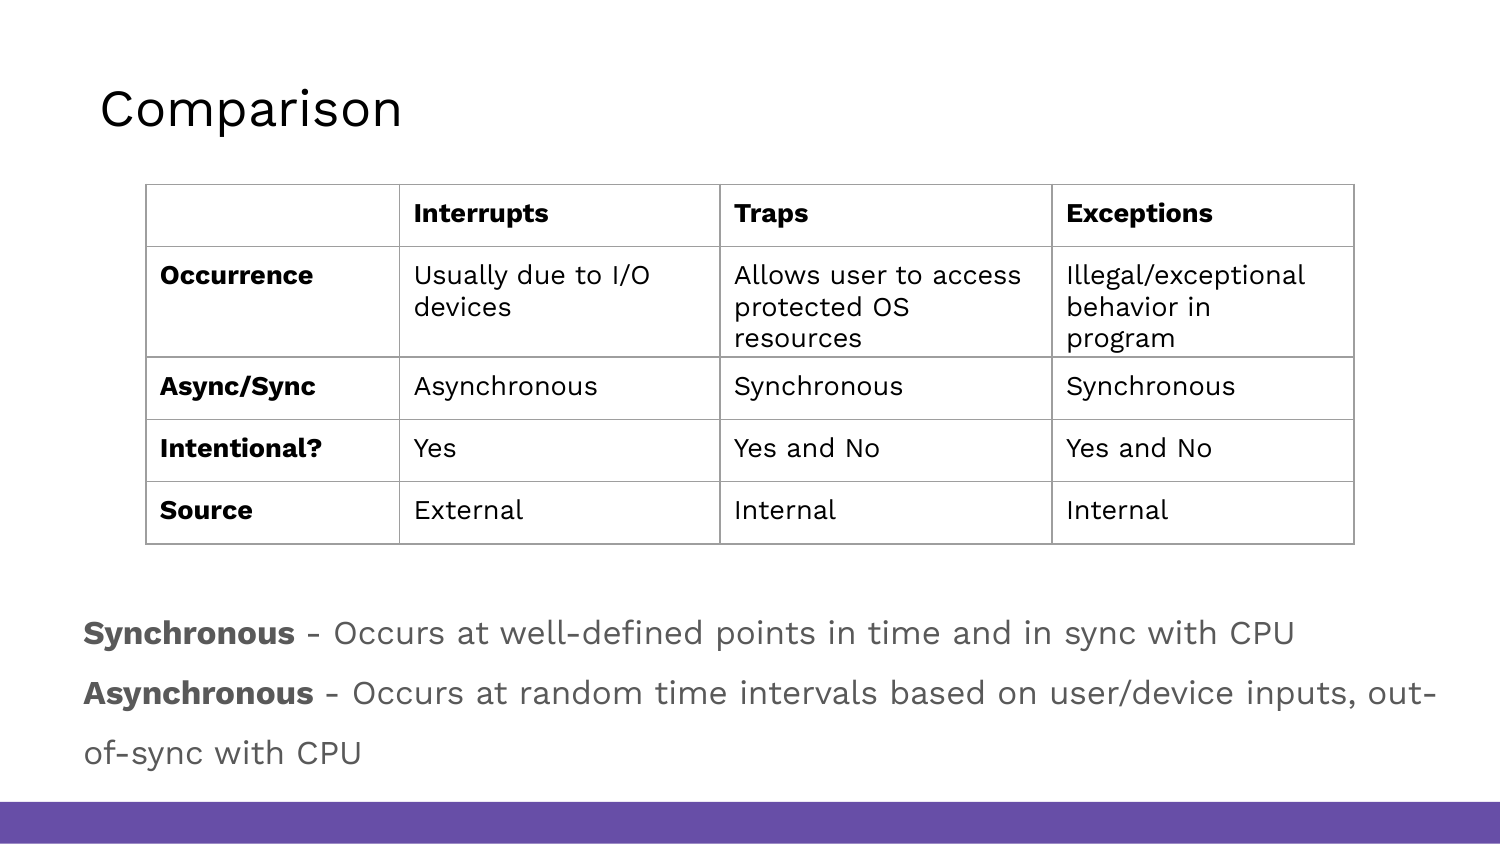

# Comparison
|  | Interrupts | Traps | Exceptions |
| --- | --- | --- | --- |
| Occurrence | Usually due to I/O devices | Allows user to access protected OS resources | Illegal/exceptional behavior in program |
| Async/Sync | Asynchronous | Synchronous | Synchronous |
| Intentional? | Yes | Yes and No | Yes and No |
| Source | External | Internal | Internal |
Synchronous - Occurs at well-deﬁned points in time and in sync with CPU
Asynchronous - Occurs at random time intervals based on user/device inputs, out-of-sync with CPU